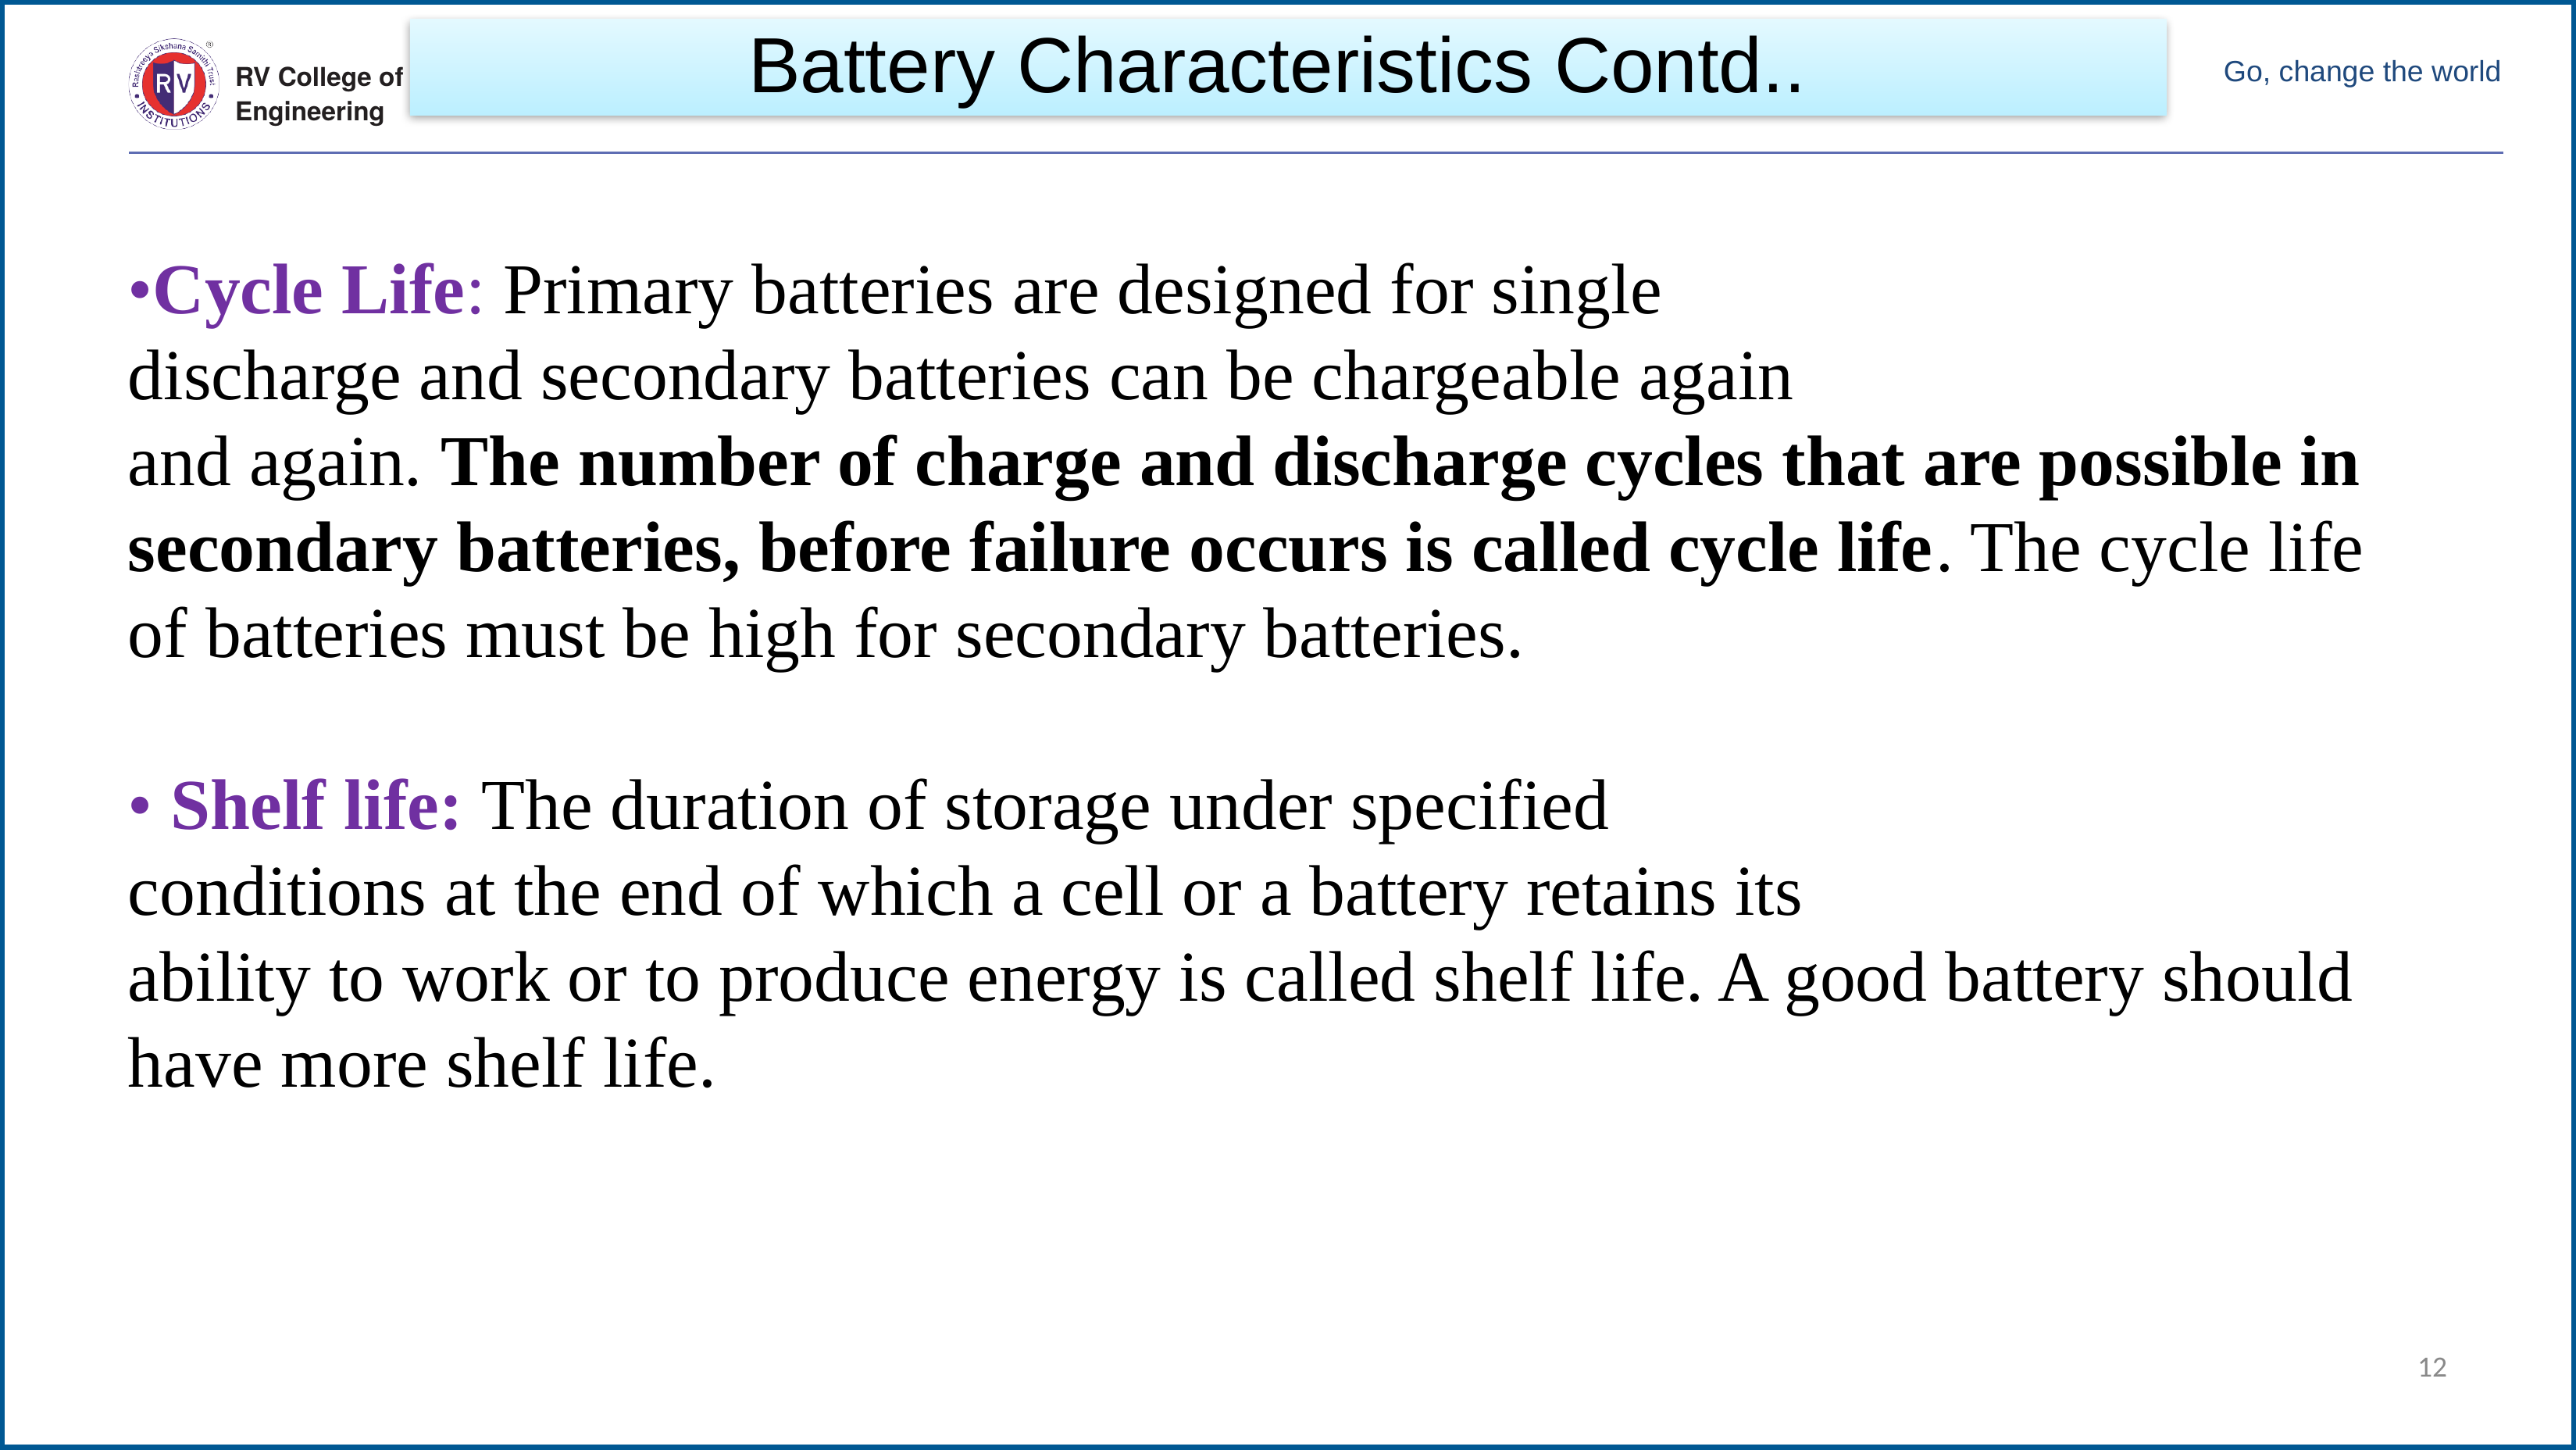

Battery Characteristics Contd..
•Cycle Life: Primary batteries are designed for single
discharge and secondary batteries can be chargeable again
and again. The number of charge and discharge cycles that are possible in secondary batteries, before failure occurs is called cycle life. The cycle life of batteries must be high for secondary batteries.

• Shelf life: The duration of storage under specified
conditions at the end of which a cell or a battery retains its
ability to work or to produce energy is called shelf life. A good battery should have more shelf life.
12